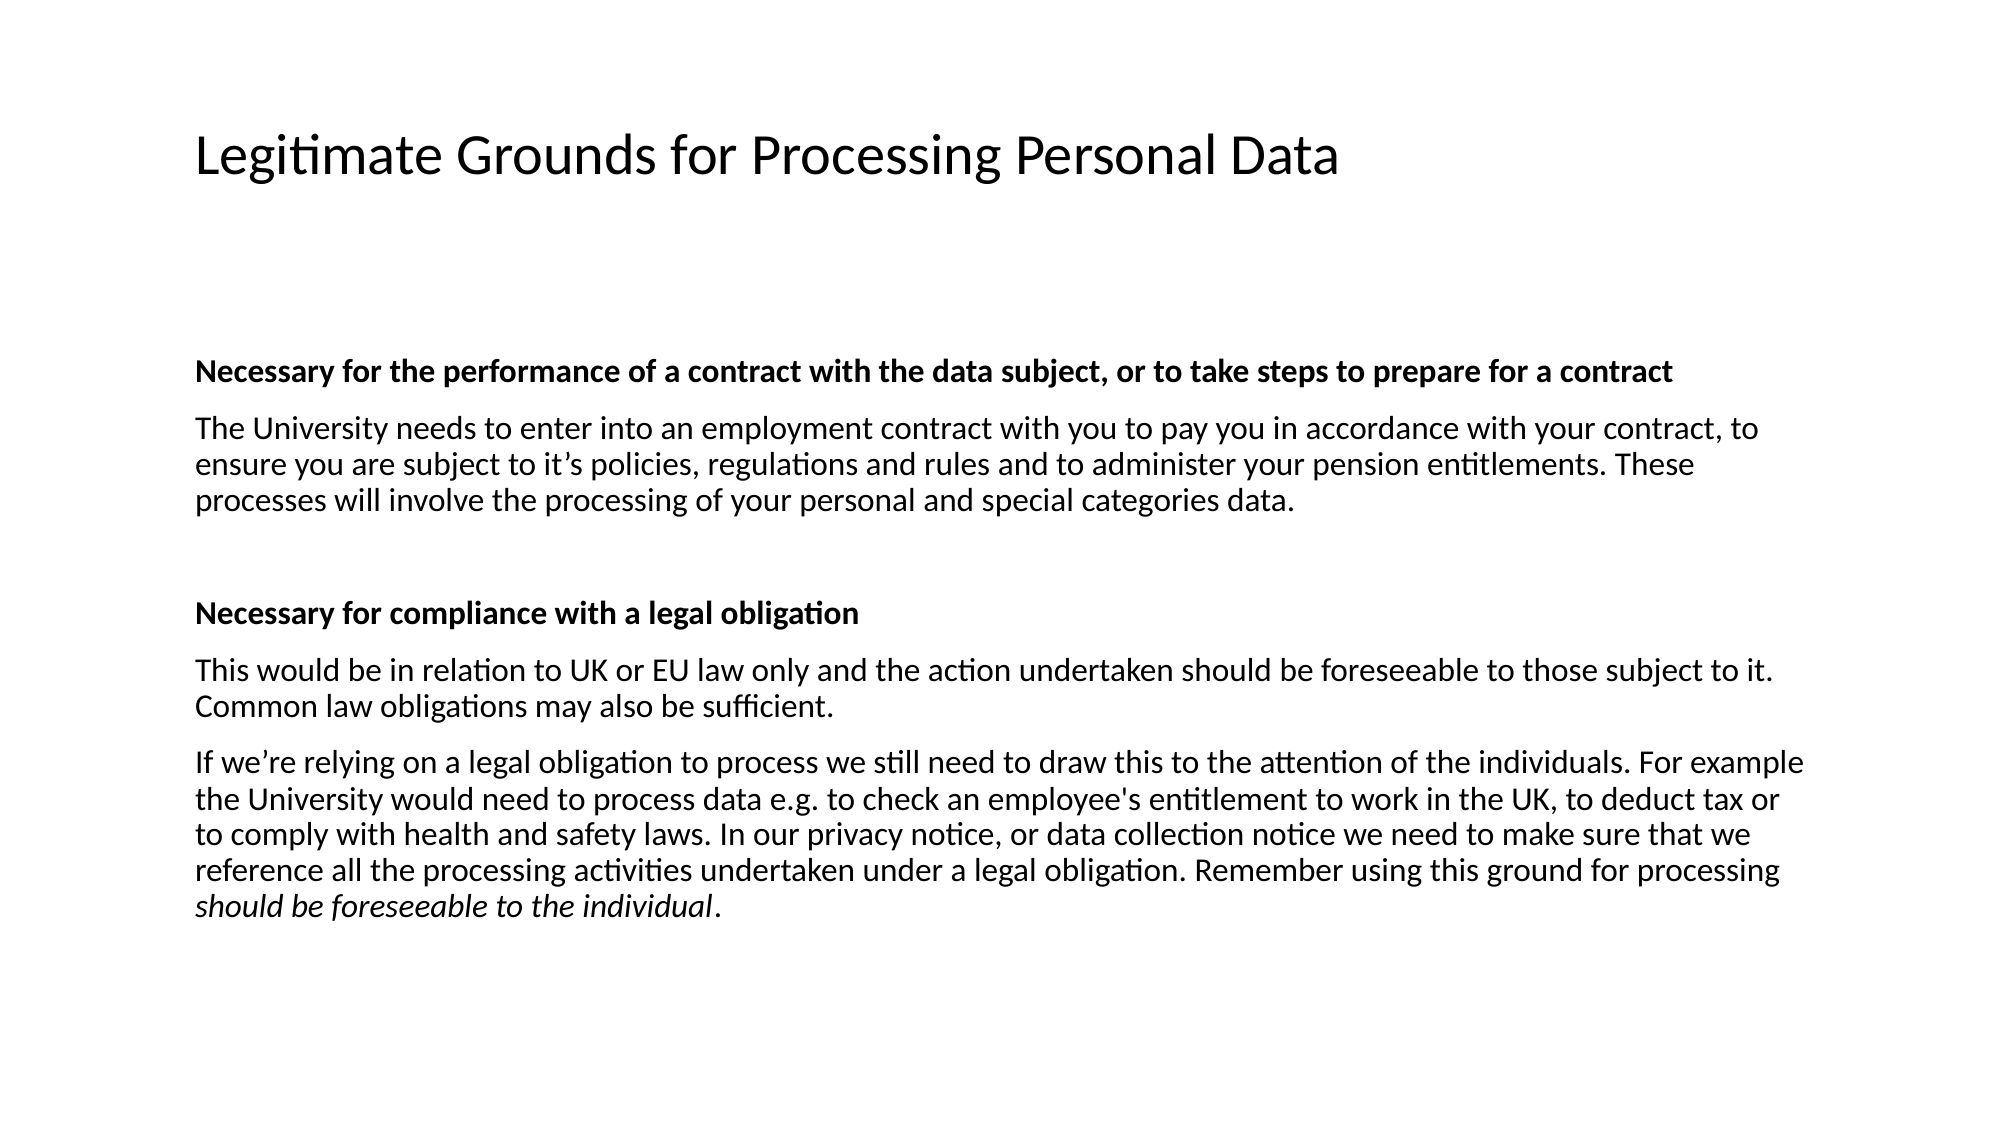

# Legitimate Grounds for Processing Personal Data

Necessary for the performance of a contract with the data subject, or to take steps to prepare for a contract
The University needs to enter into an employment contract with you to pay you in accordance with your contract, to ensure you are subject to it’s policies, regulations and rules and to administer your pension entitlements. These processes will involve the processing of your personal and special categories data.

Necessary for compliance with a legal obligation
This would be in relation to UK or EU law only and the action undertaken should be foreseeable to those subject to it. Common law obligations may also be sufficient.
If we’re relying on a legal obligation to process we still need to draw this to the attention of the individuals. For example the University would need to process data e.g. to check an employee's entitlement to work in the UK, to deduct tax or to comply with health and safety laws. In our privacy notice, or data collection notice we need to make sure that we reference all the processing activities undertaken under a legal obligation. Remember using this ground for processing should be foreseeable to the individual.